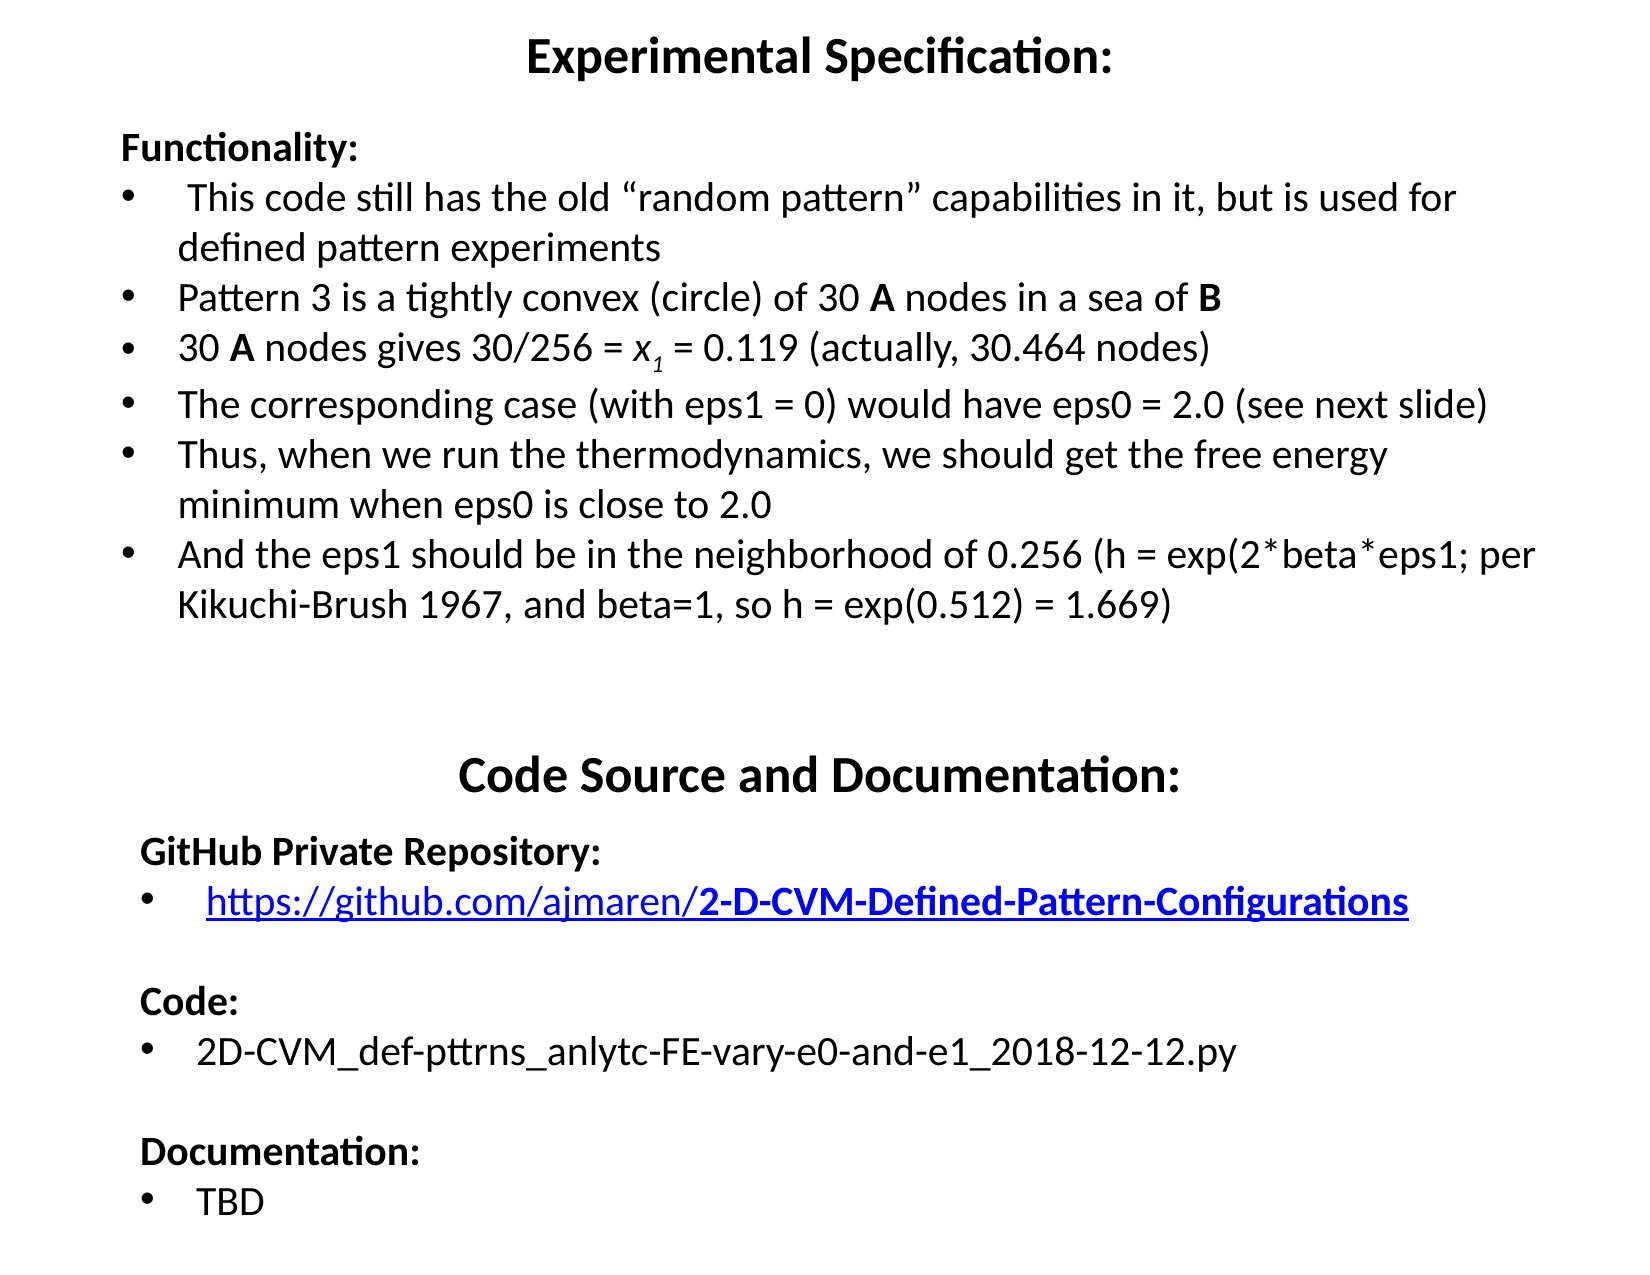

Experimental Specification:
Functionality:
 This code still has the old “random pattern” capabilities in it, but is used for defined pattern experiments
Pattern 3 is a tightly convex (circle) of 30 A nodes in a sea of B
30 A nodes gives 30/256 = x1 = 0.119 (actually, 30.464 nodes)
The corresponding case (with eps1 = 0) would have eps0 = 2.0 (see next slide)
Thus, when we run the thermodynamics, we should get the free energy minimum when eps0 is close to 2.0
And the eps1 should be in the neighborhood of 0.256 (h = exp(2*beta*eps1; per Kikuchi-Brush 1967, and beta=1, so h = exp(0.512) = 1.669)

Code Source and Documentation:
GitHub Private Repository:
 https://github.com/ajmaren/2-D-CVM-Defined-Pattern-Configurations

Code:
2D-CVM_def-pttrns_anlytc-FE-vary-e0-and-e1_2018-12-12.py

Documentation:
TBD